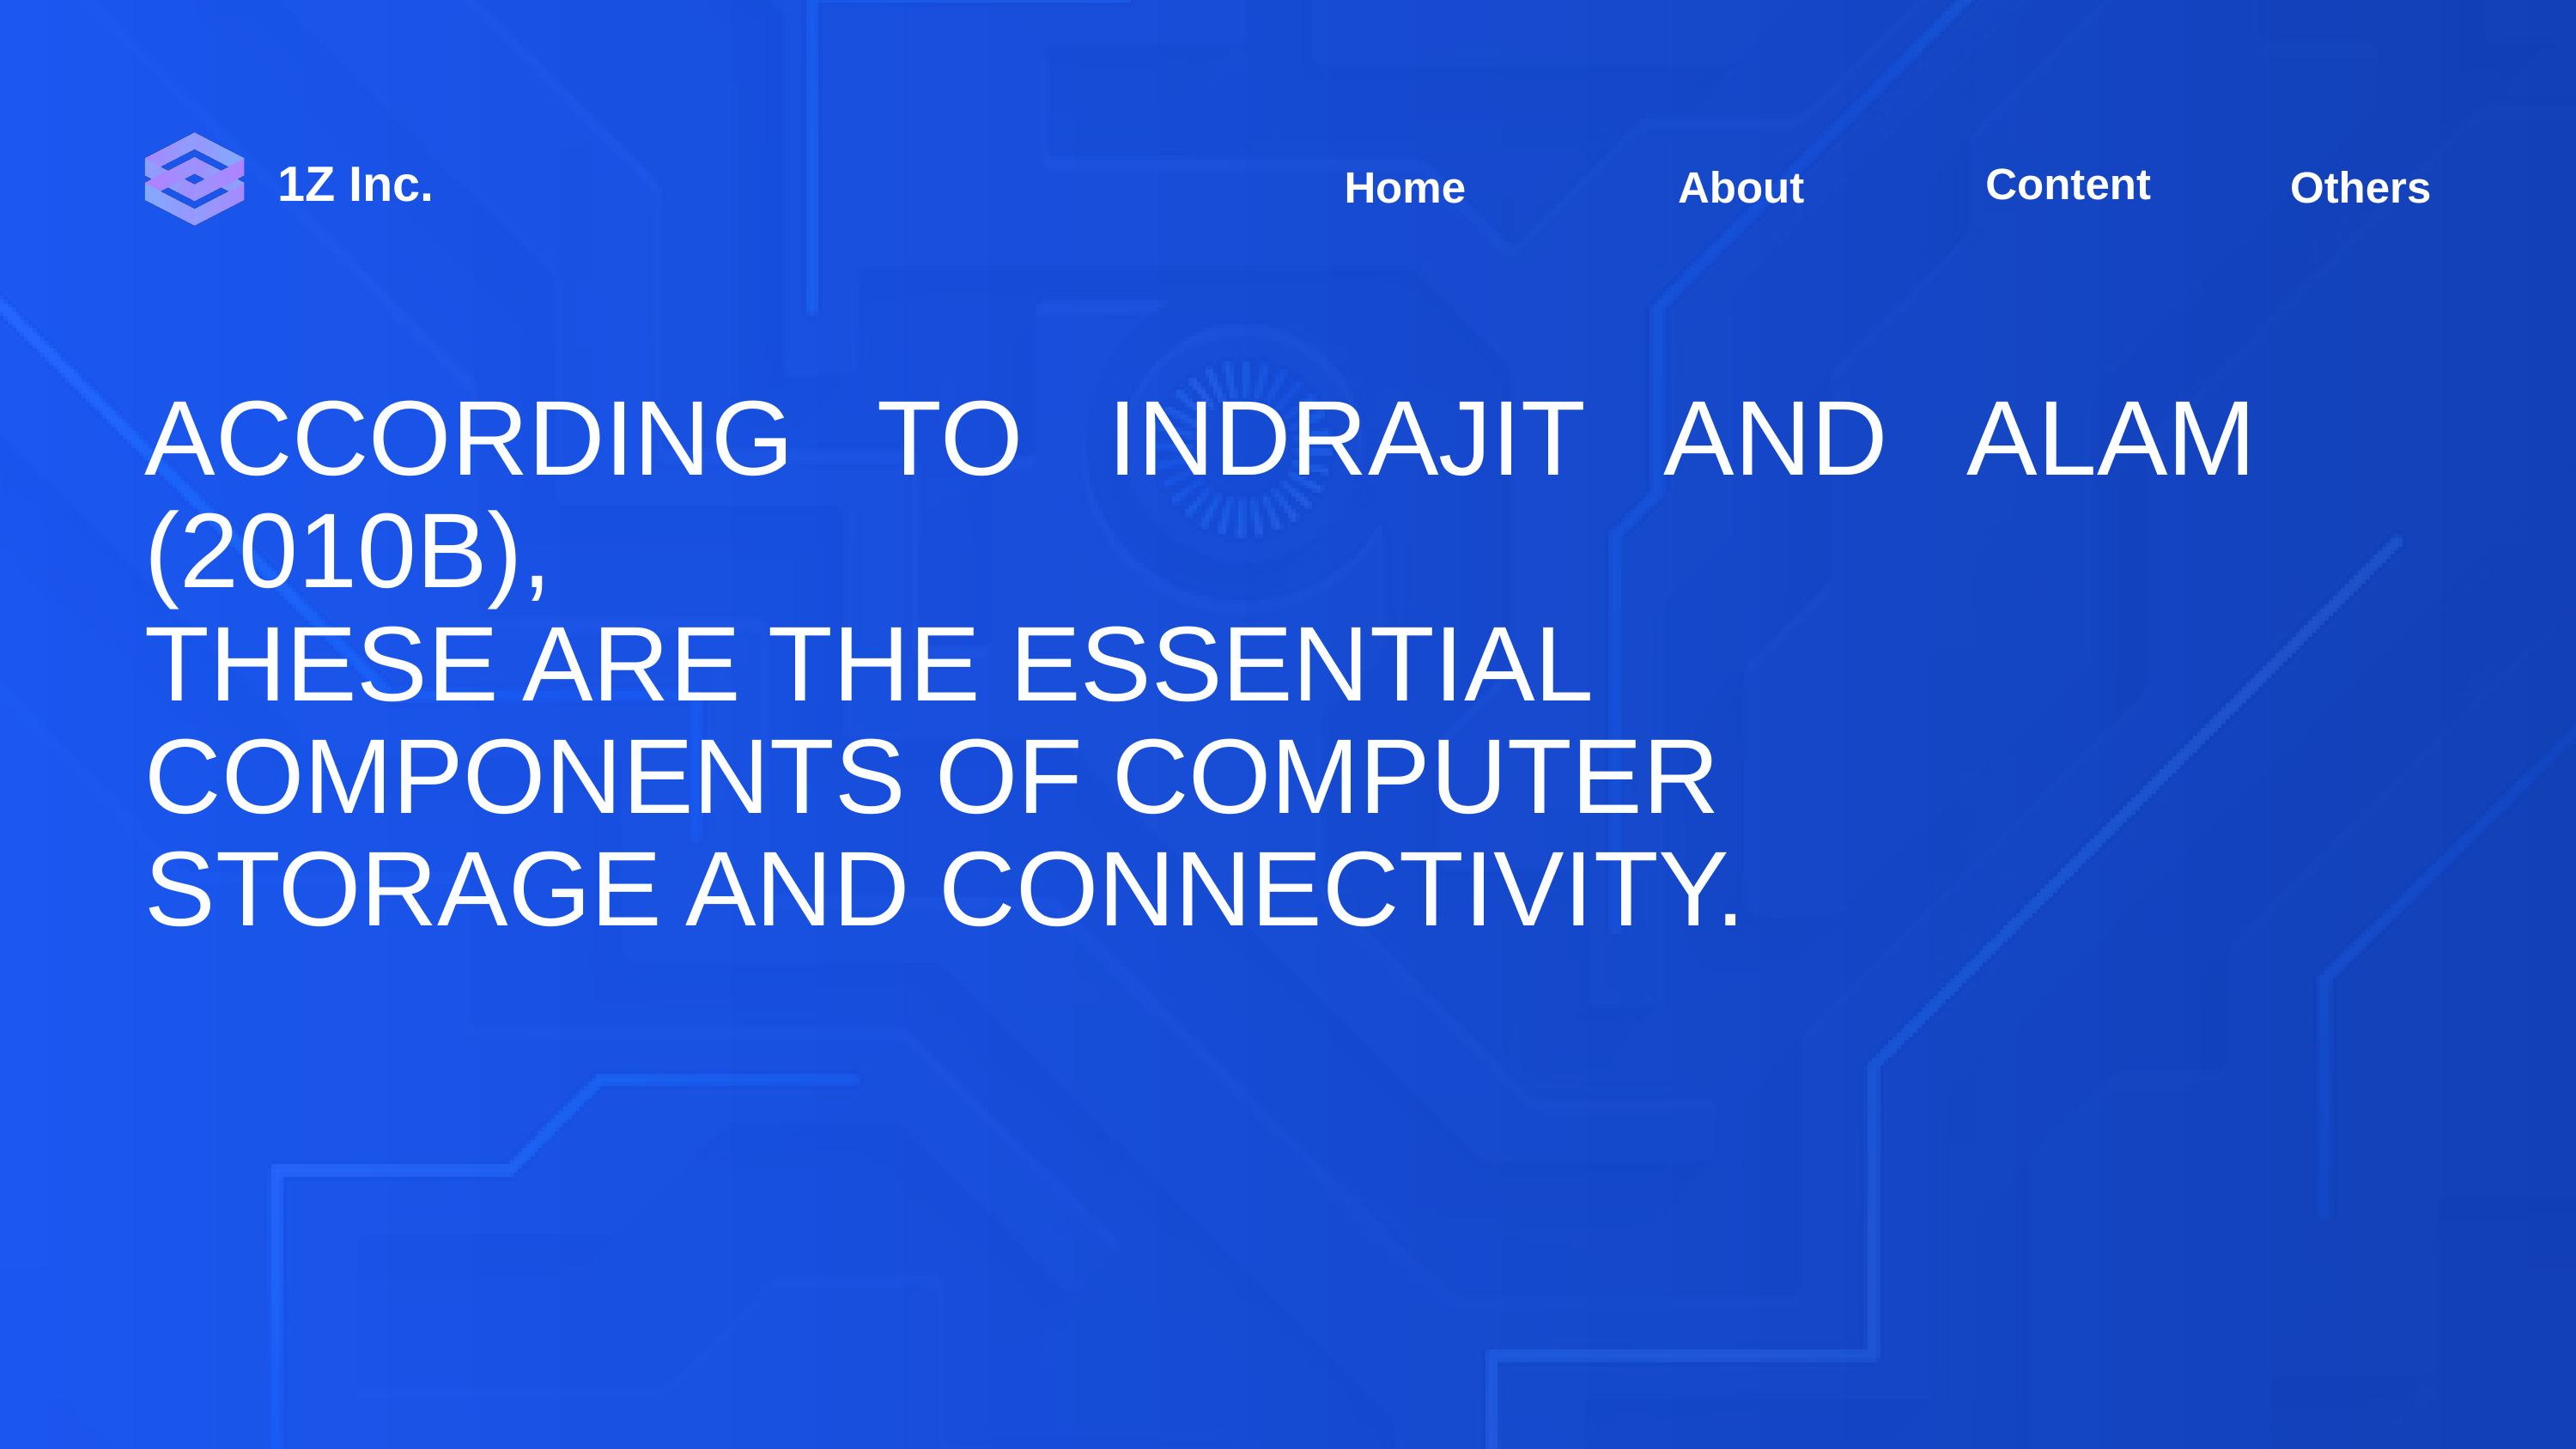

Content
Home
Others
About
1Z Inc.
ACCORDING TO INDRAJIT AND ALAM (2010B),
THESE ARE THE ESSENTIAL COMPONENTS OF COMPUTER STORAGE AND CONNECTIVITY.